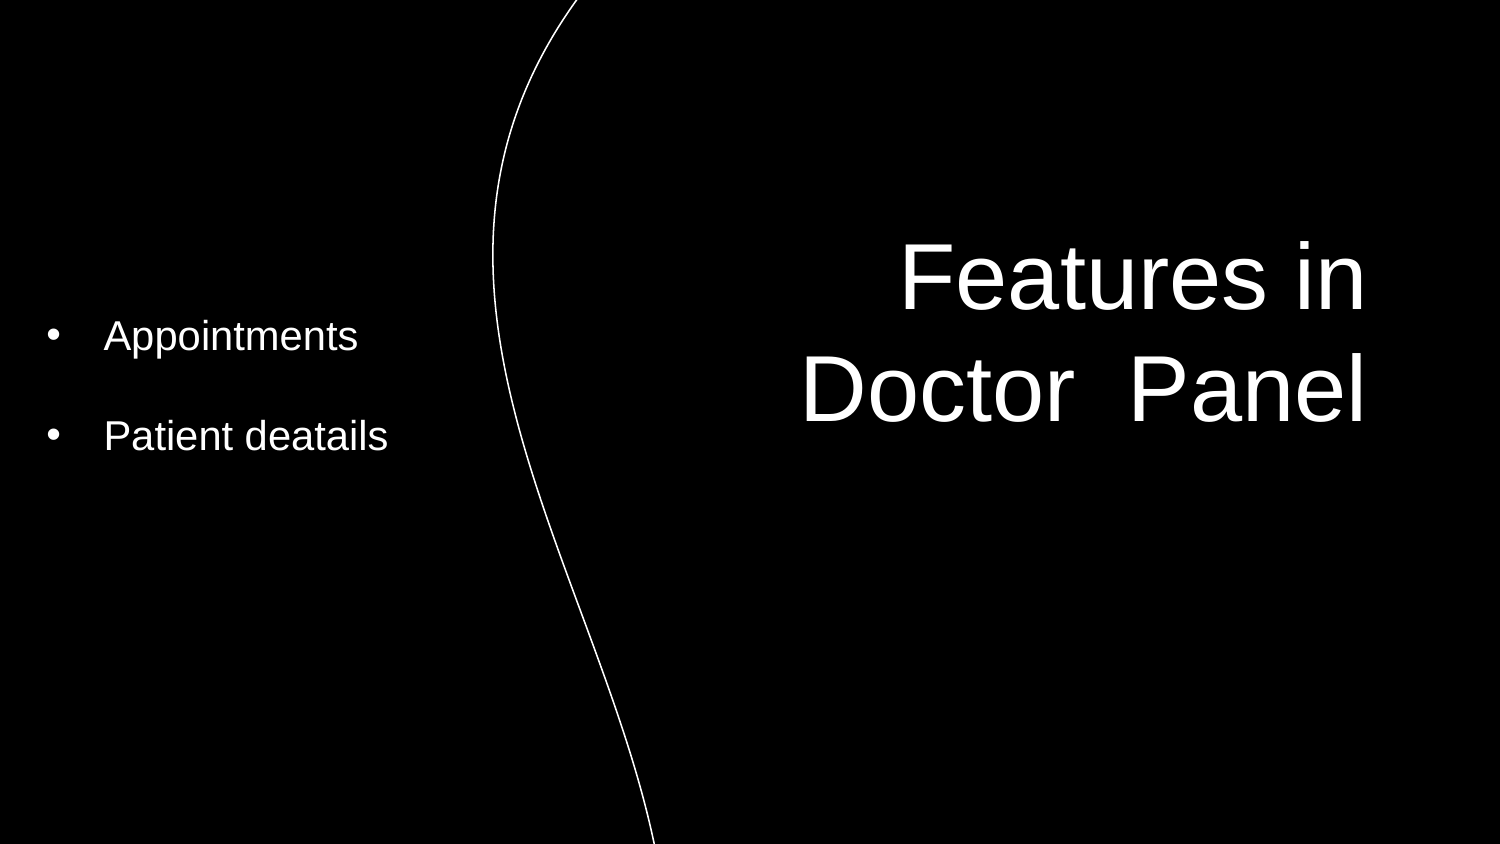

Appointments
Patient deatails
# Features in Doctor  Panel